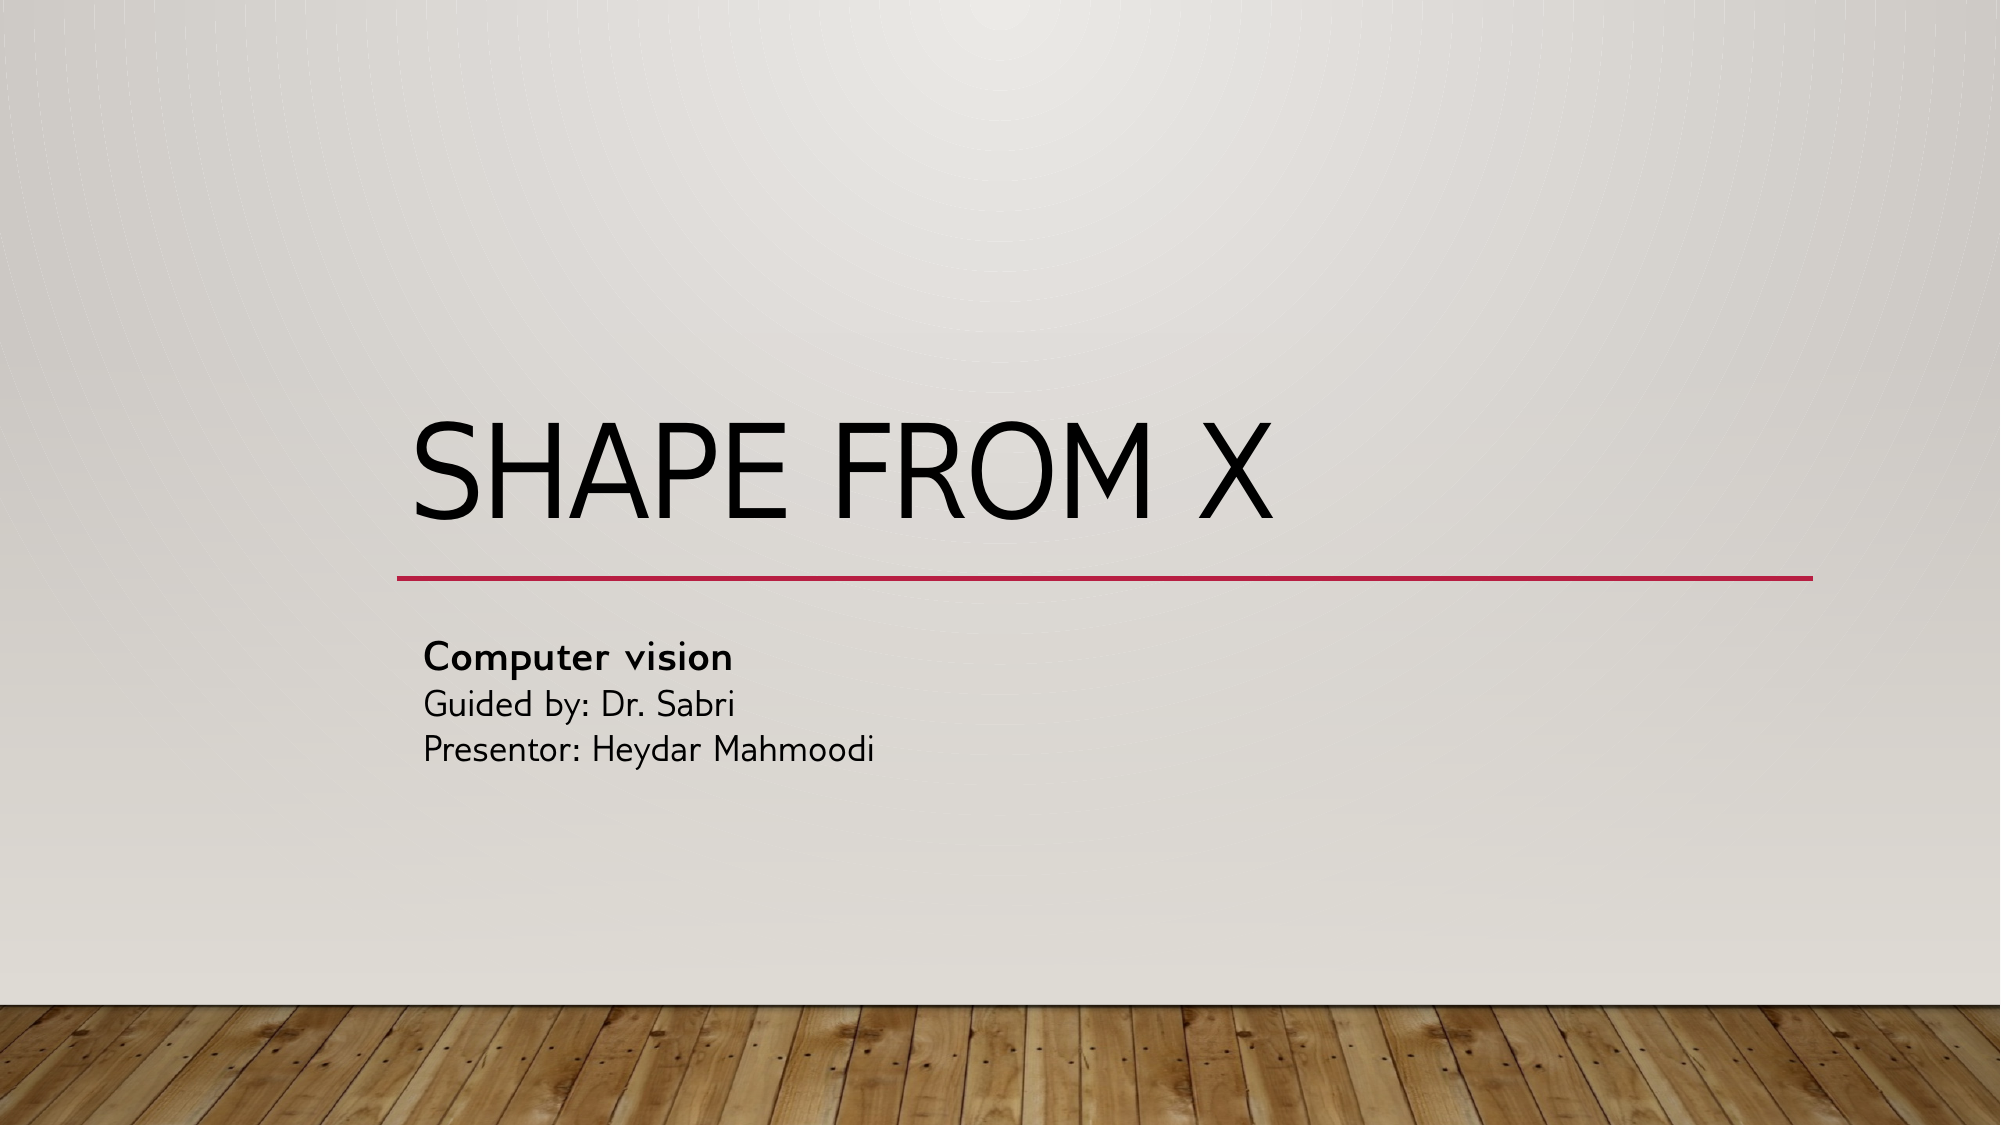

# Shape from X
Computer vision
Guided by: Dr. Sabri
Presentor: Heydar Mahmoodi